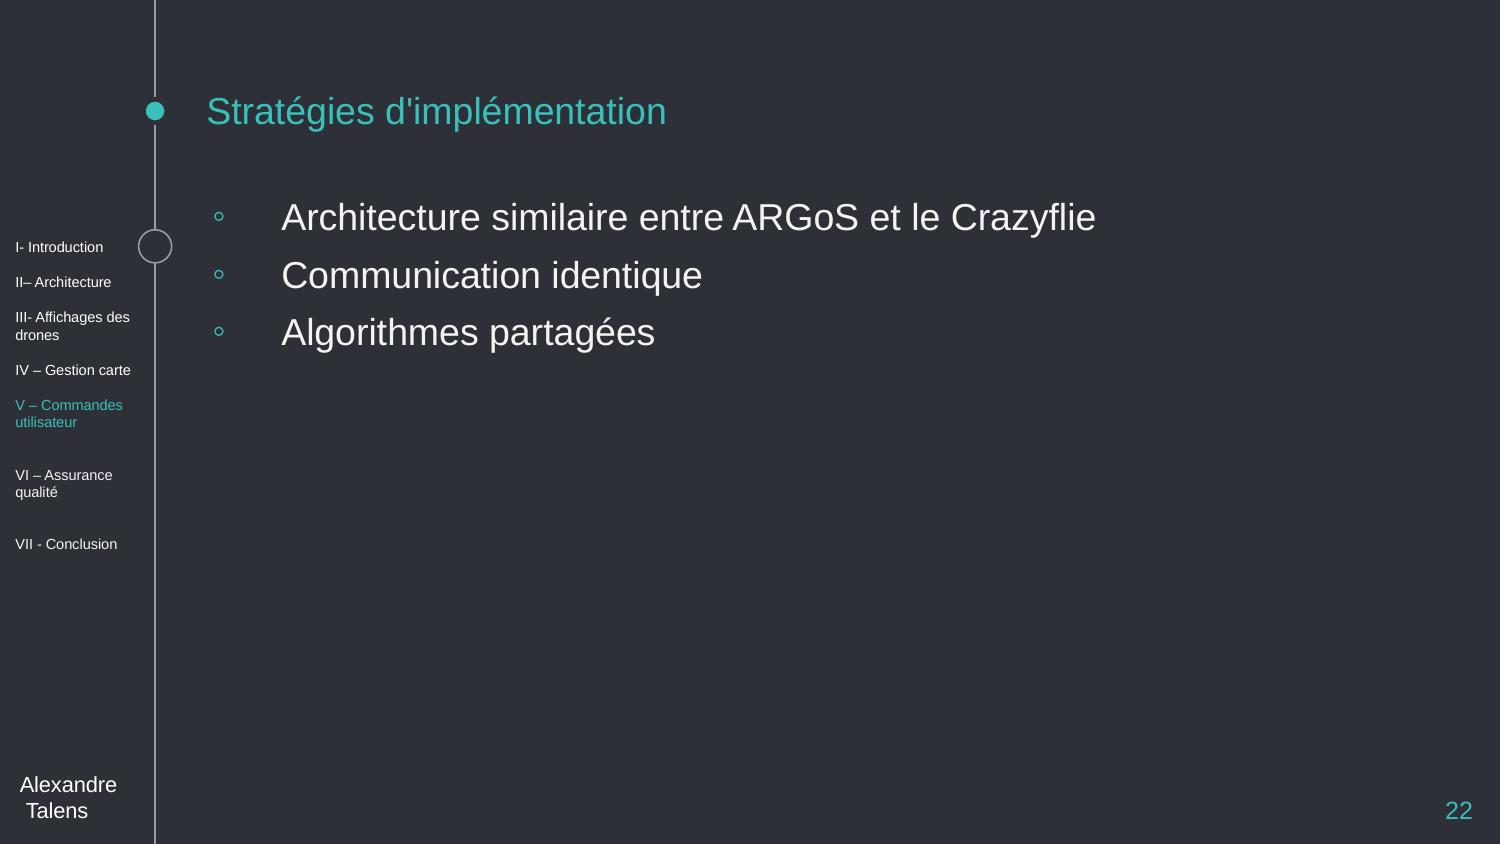

# Stratégies d'implémentation
Architecture similaire entre ARGoS et le Crazyflie
Communication identique
Algorithmes partagées
I- Introduction​
​II 
II– Architecture

III- Affichages des drones
IV – Gestion carte​
V – Commandes​
utilisateur​
​
VI – Assurance​
qualité​
​
​
VII - Conclusion​
Alexandre Talens
22